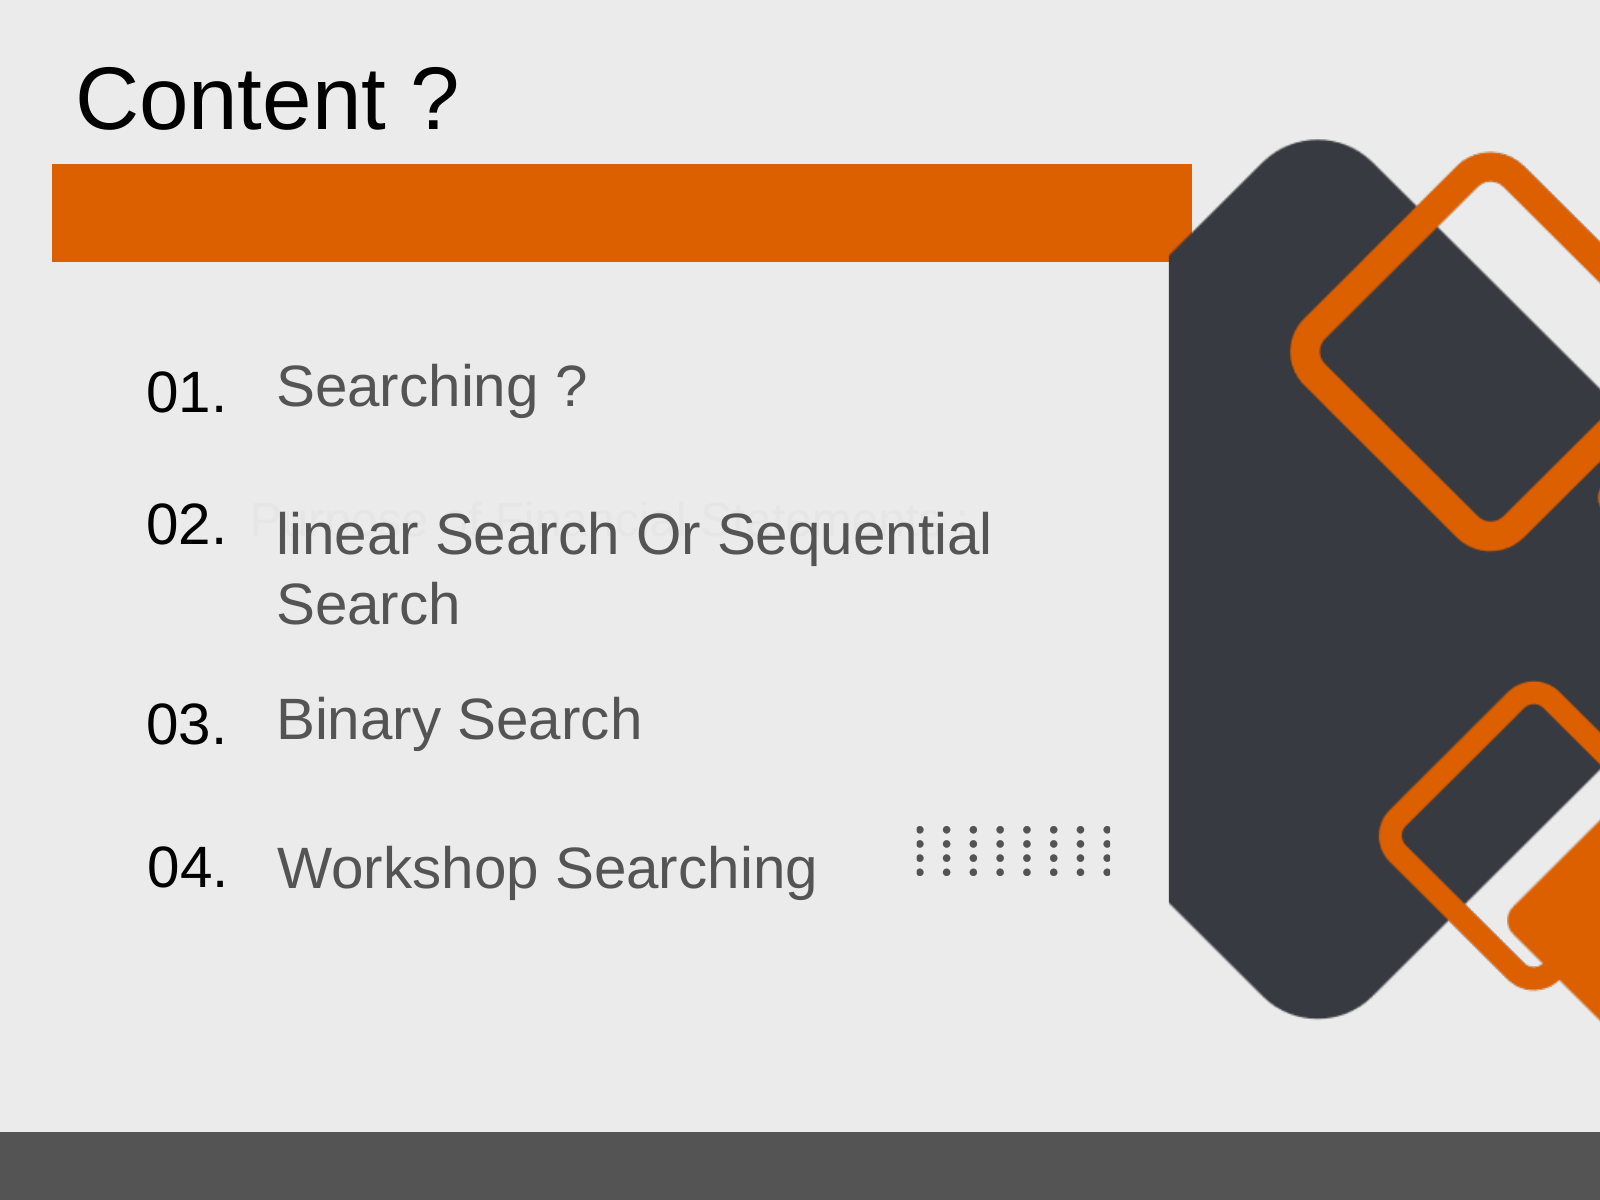

Content ?

01.
Searching ?
Purpose of Financial Statements :
02.
linear Search Or Sequential Search
03.
Binary Search

04.
Workshop Searching